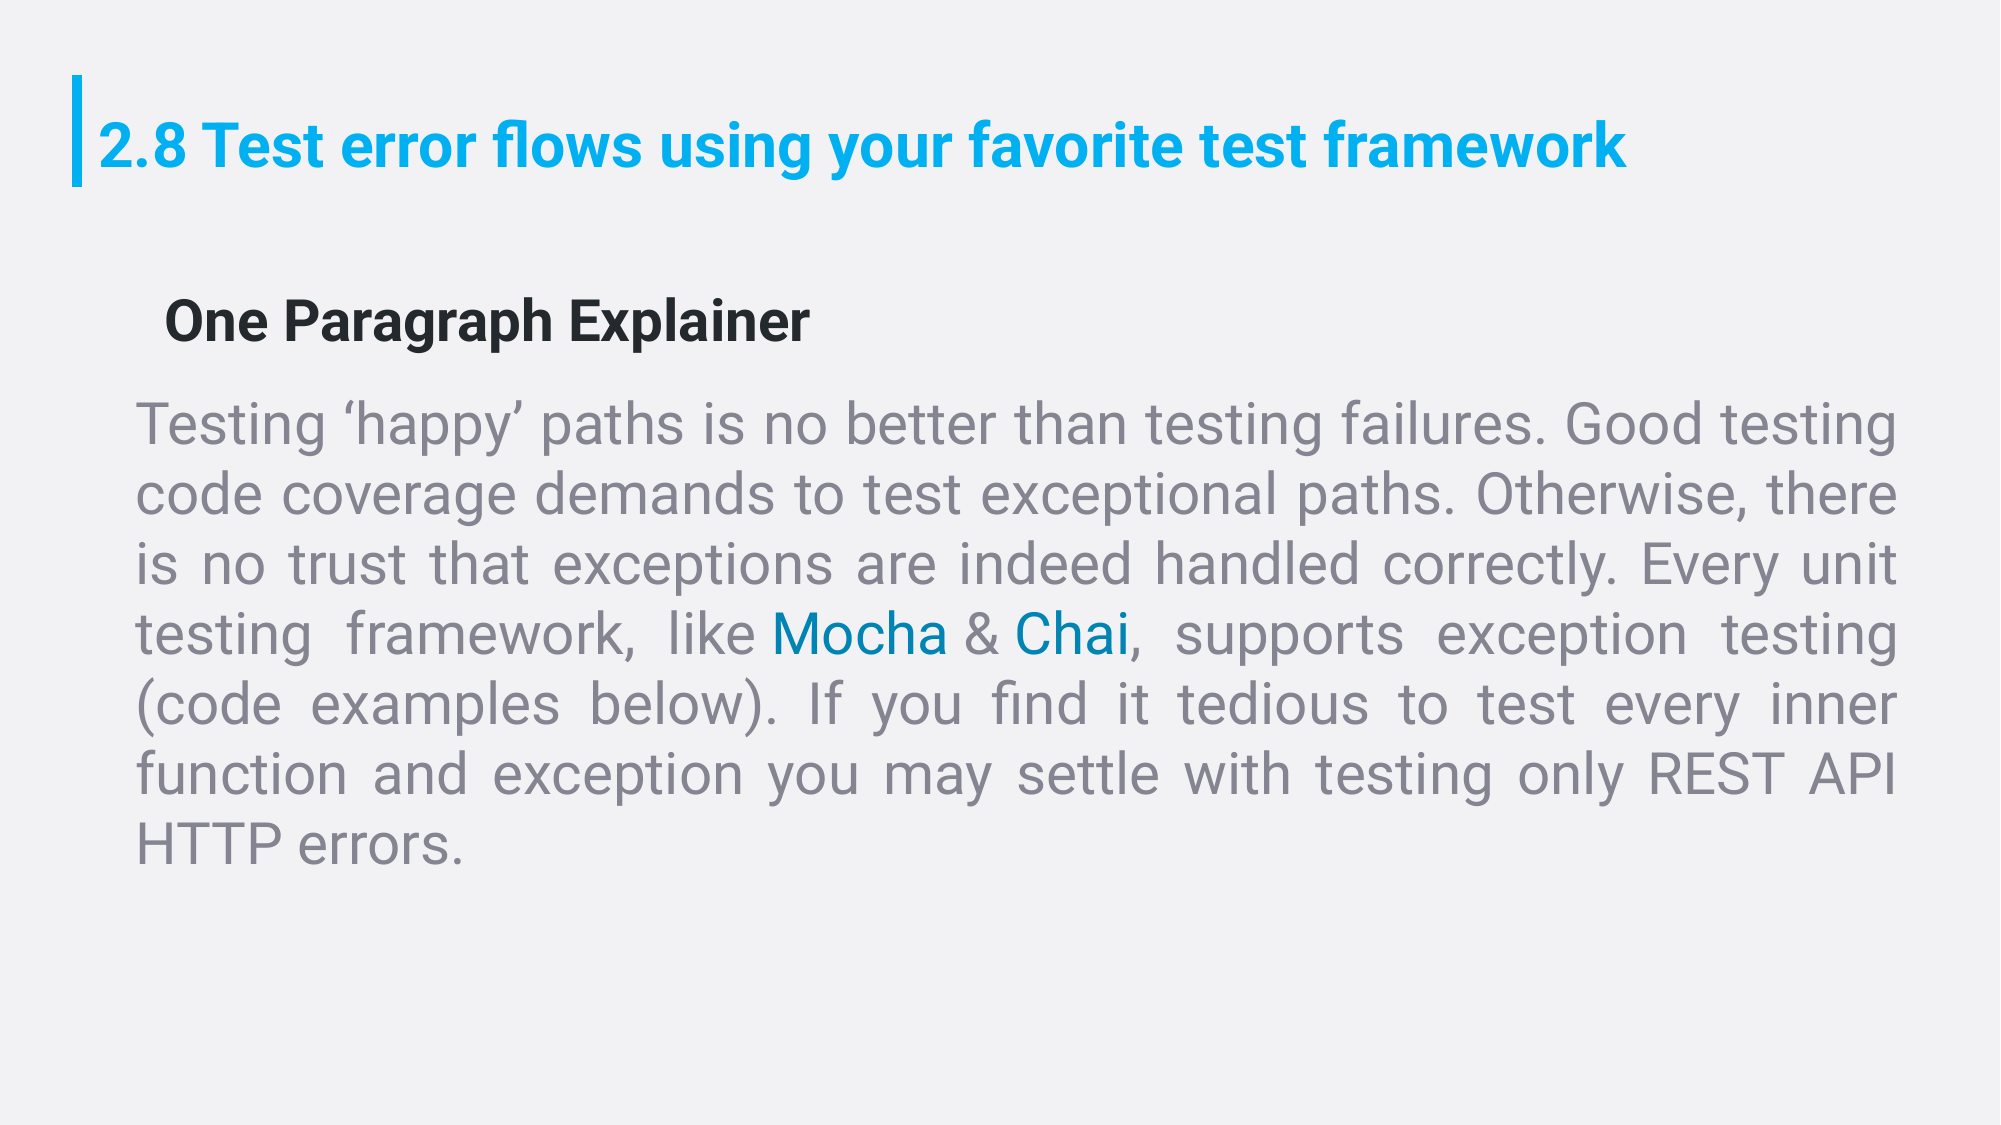

# 2.8 Test error flows using your favorite test framework
One Paragraph Explainer
Testing ‘happy’ paths is no better than testing failures. Good testing code coverage demands to test exceptional paths. Otherwise, there is no trust that exceptions are indeed handled correctly. Every unit testing framework, like Mocha & Chai, supports exception testing (code examples below). If you find it tedious to test every inner function and exception you may settle with testing only REST API HTTP errors.